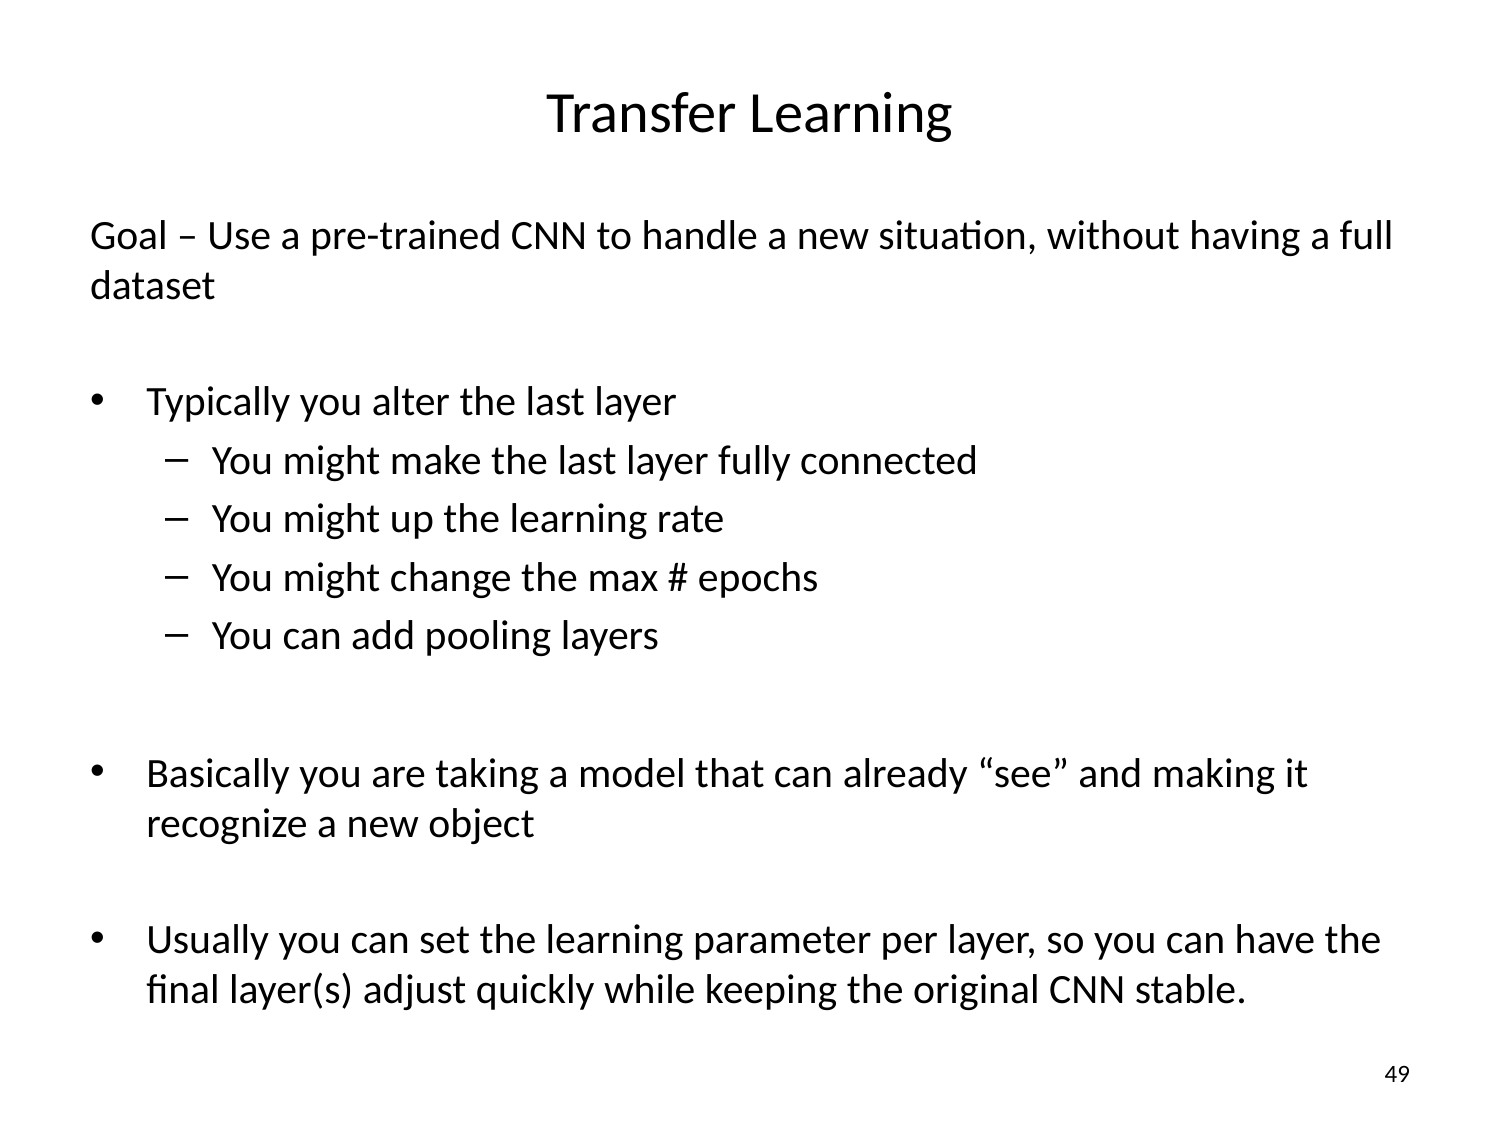

# Transfer Learning
Goal – Use a pre-trained CNN to handle a new situation, without having a full dataset

Typically you alter the last layer
You might make the last layer fully connected
You might up the learning rate
You might change the max # epochs
You can add pooling layers

Basically you are taking a model that can already “see” and making it recognize a new object

Usually you can set the learning parameter per layer, so you can have the final layer(s) adjust quickly while keeping the original CNN stable.
49